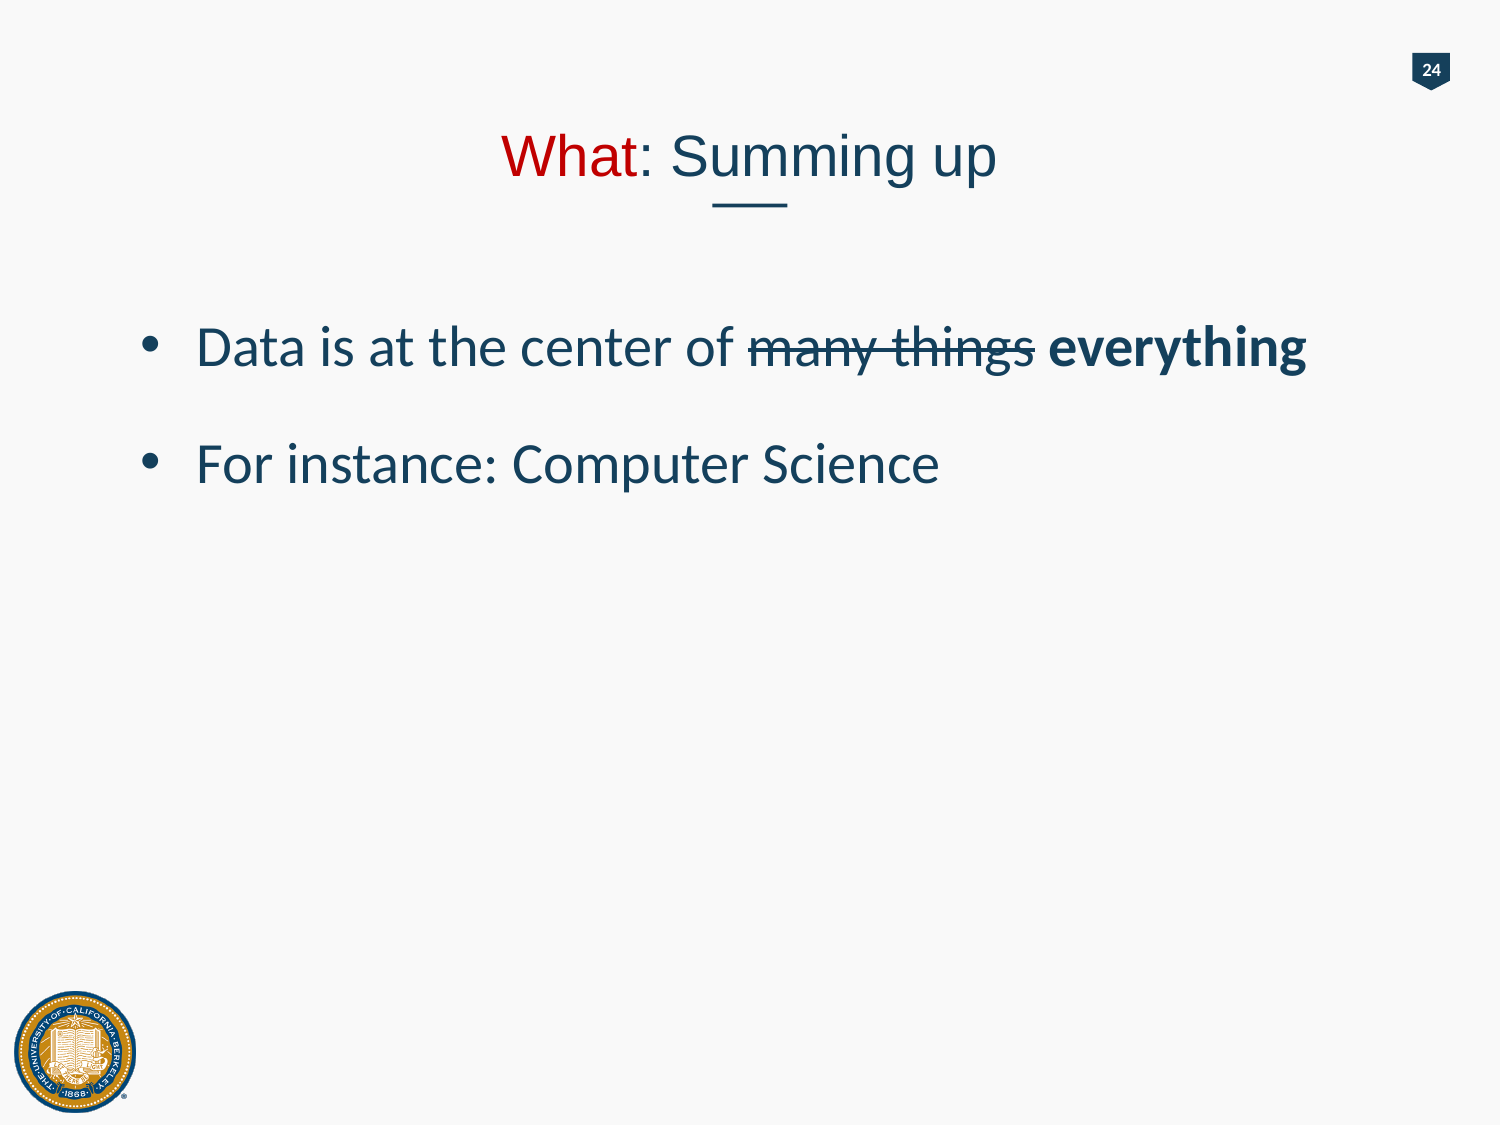

24

# What: Summing up

Data is at the center of many things everything
For instance: Computer Science